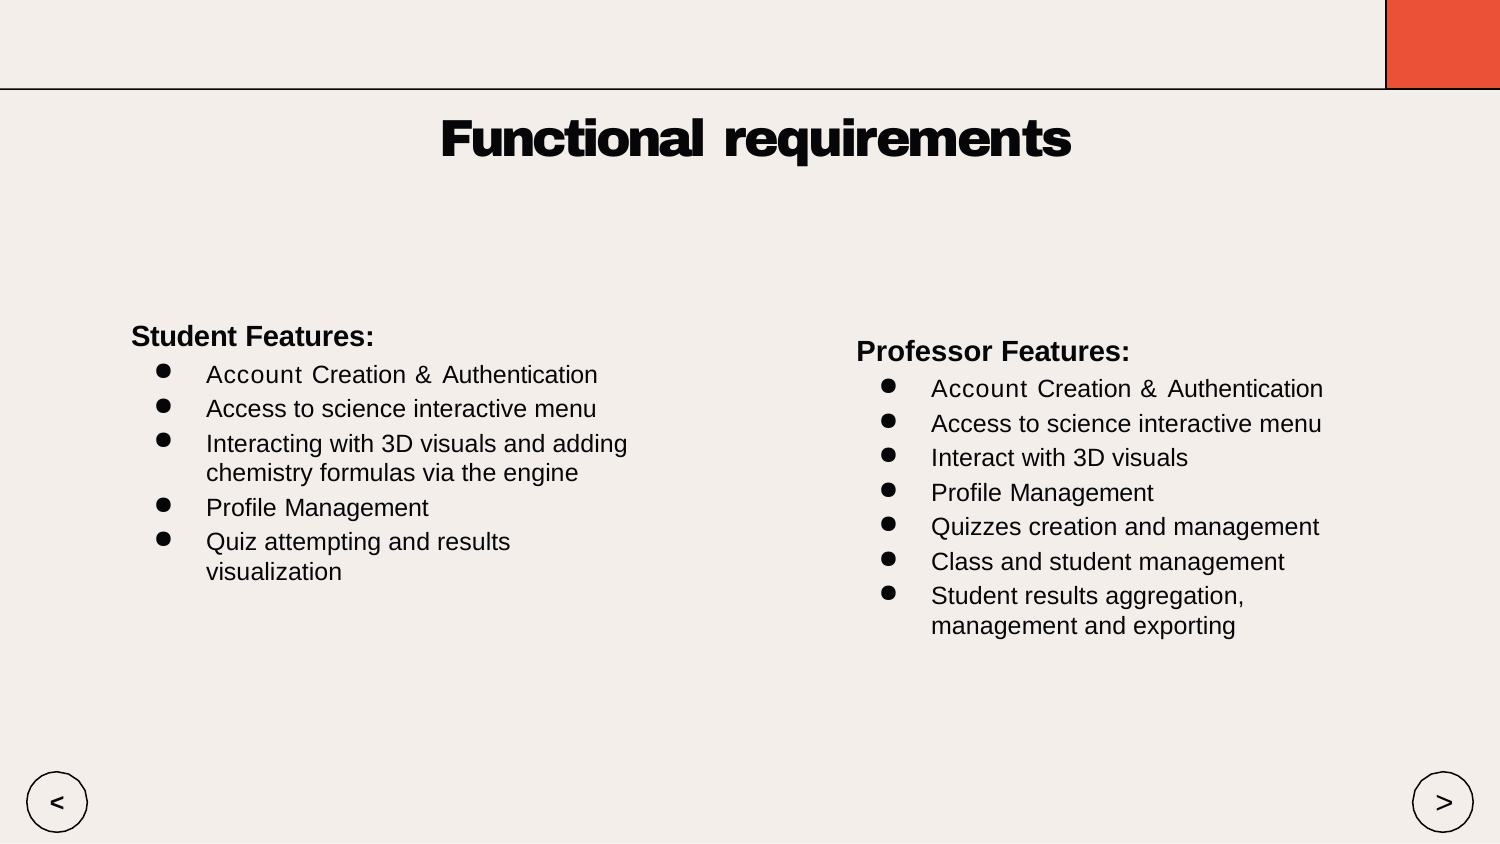

# Functional requirements
Student Features:
Account Creation & Authentication
Access to science interactive menu
Interacting with 3D visuals and adding chemistry formulas via the engine
Profile Management
Quiz attempting and results visualization
Professor Features:
Account Creation & Authentication
Access to science interactive menu
Interact with 3D visuals
Profile Management
Quizzes creation and management
Class and student management
Student results aggregation, management and exporting

>
<